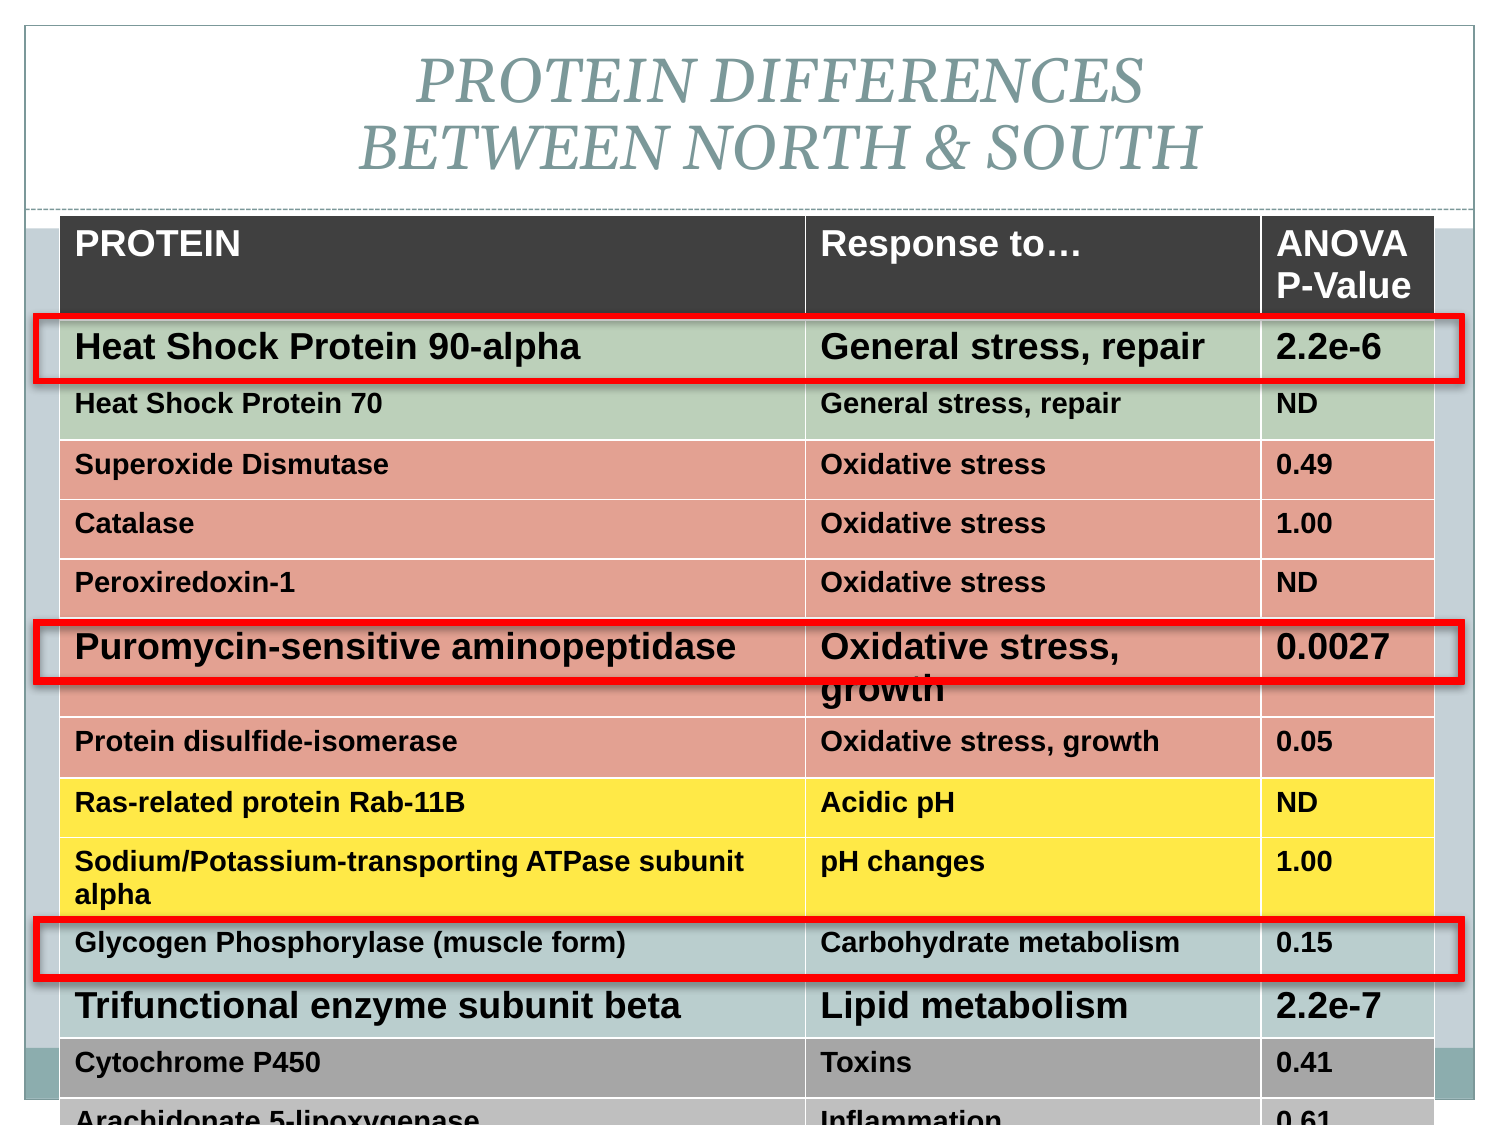

# Protein Differences between North & South
| PROTEIN | Response to… | ANOVA P-Value |
| --- | --- | --- |
| Heat Shock Protein 90-alpha | General stress, repair | 2.2e-6 |
| Heat Shock Protein 70 | General stress, repair | ND |
| Superoxide Dismutase | Oxidative stress | 0.49 |
| Catalase | Oxidative stress | 1.00 |
| Peroxiredoxin-1 | Oxidative stress | ND |
| Puromycin-sensitive aminopeptidase | Oxidative stress, growth | 0.0027 |
| Protein disulfide-isomerase | Oxidative stress, growth | 0.05 |
| Ras-related protein Rab-11B | Acidic pH | ND |
| Sodium/Potassium-transporting ATPase subunit alpha | pH changes | 1.00 |
| Glycogen Phosphorylase (muscle form) | Carbohydrate metabolism | 0.15 |
| Trifunctional enzyme subunit beta | Lipid metabolism | 2.2e-7 |
| Cytochrome P450 | Toxins | 0.41 |
| Arachidonate 5-lipoxygenase | Inflammation | 0.61 |